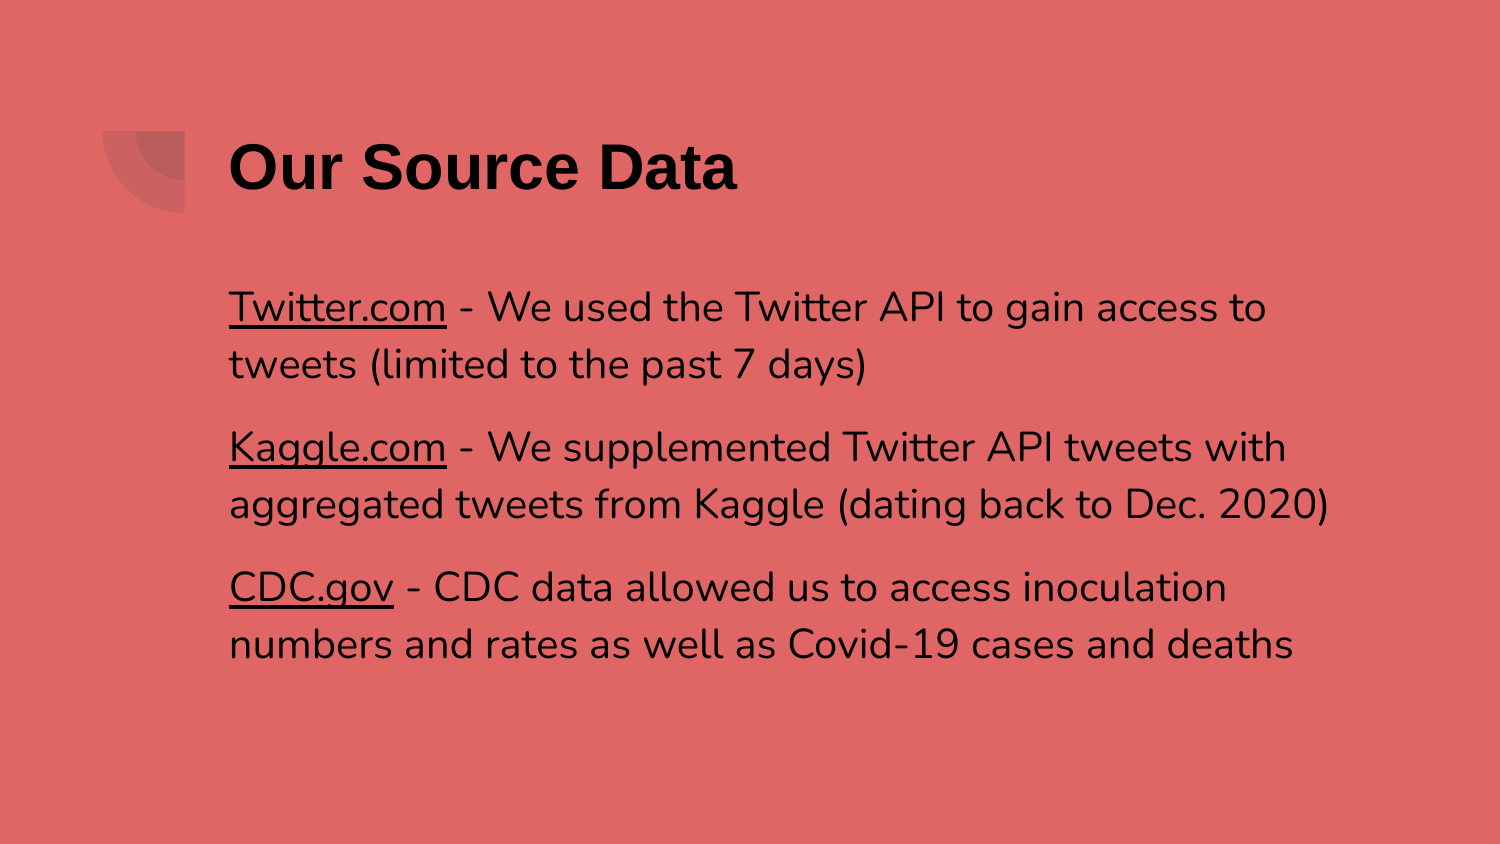

# Our Source Data
Twitter.com - We used the Twitter API to gain access to tweets (limited to the past 7 days)
Kaggle.com - We supplemented Twitter API tweets with aggregated tweets from Kaggle (dating back to Dec. 2020)
CDC.gov - CDC data allowed us to access inoculation numbers and rates as well as Covid-19 cases and deaths